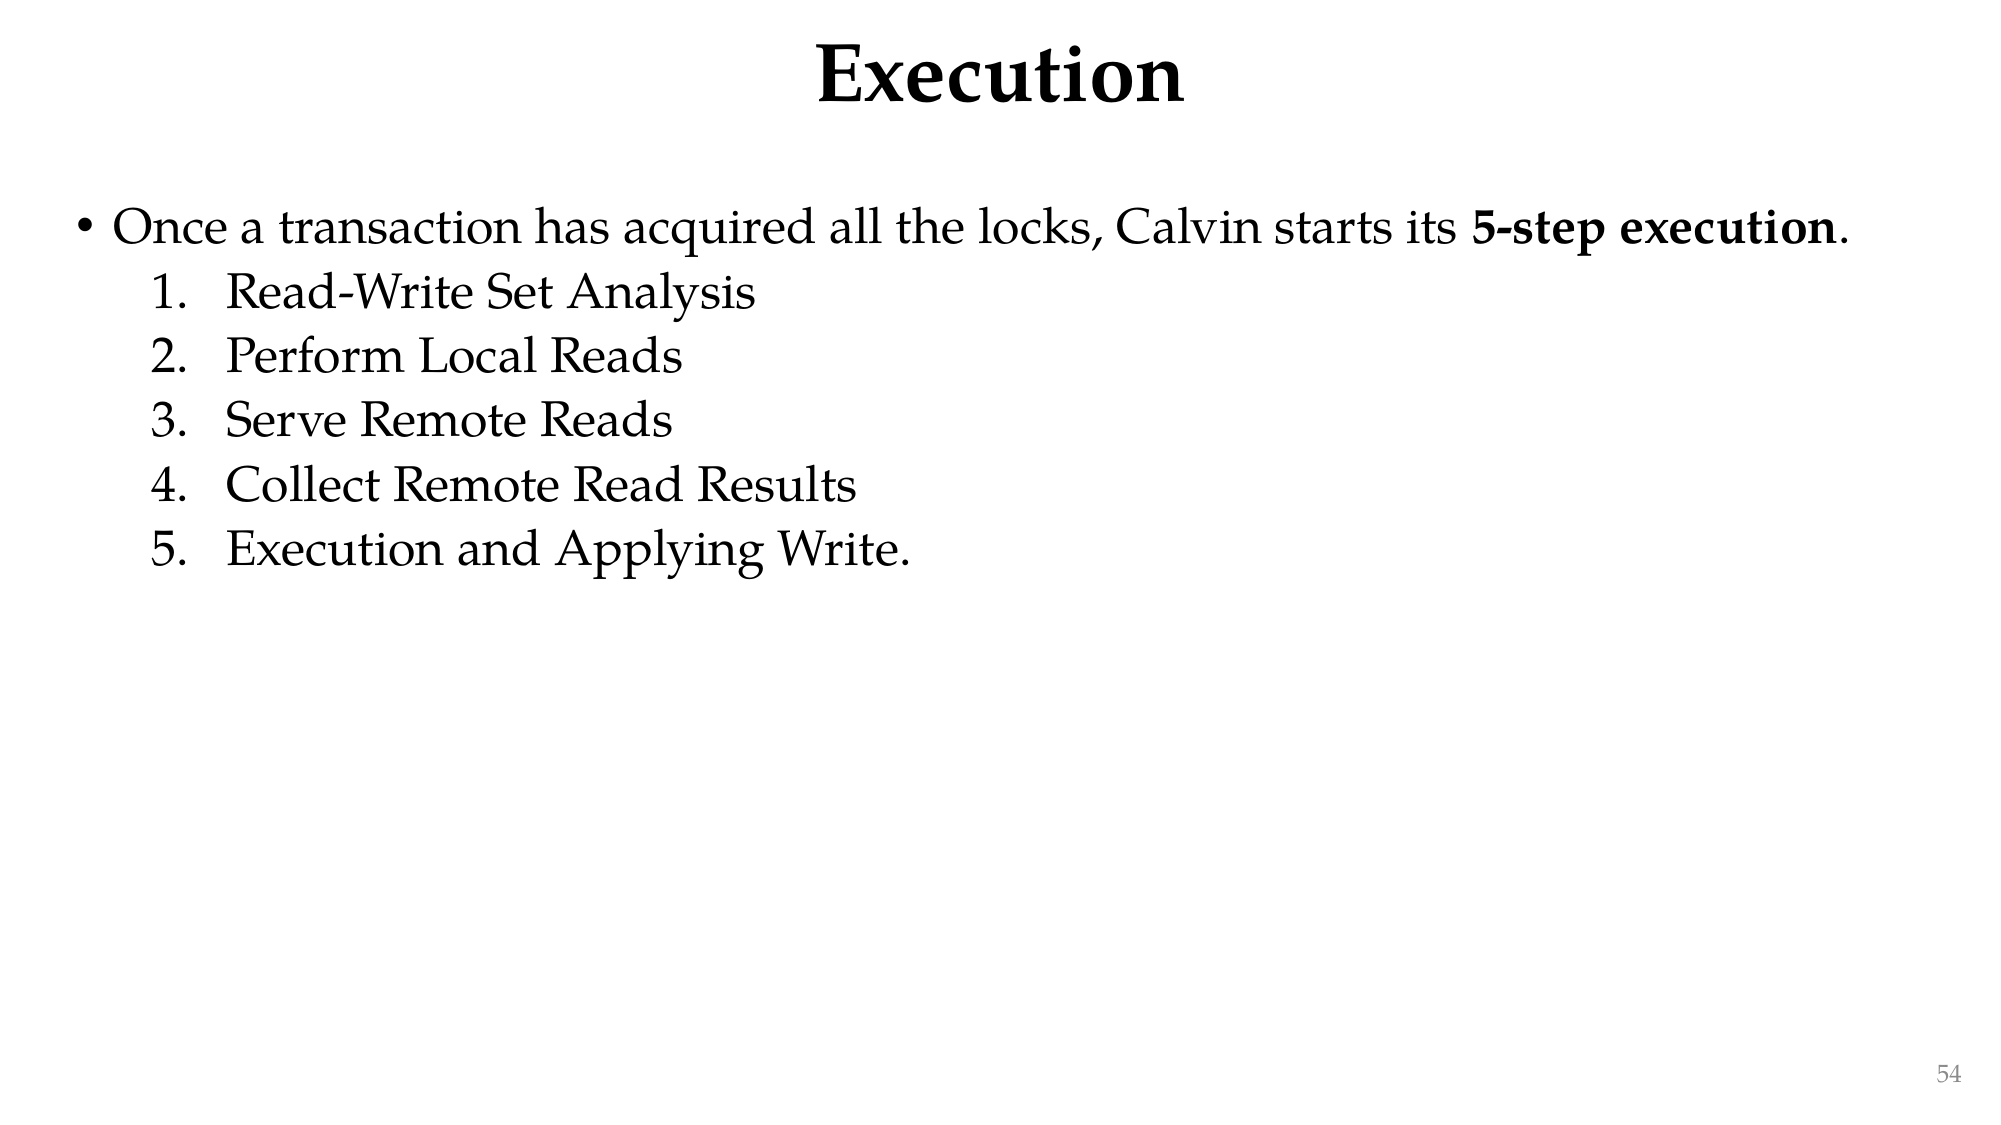

# Execution
Once a transaction has acquired all the locks, Calvin starts its 5-step execution.
Read-Write Set Analysis
Perform Local Reads
Serve Remote Reads
Collect Remote Read Results
Execution and Applying Write.
54